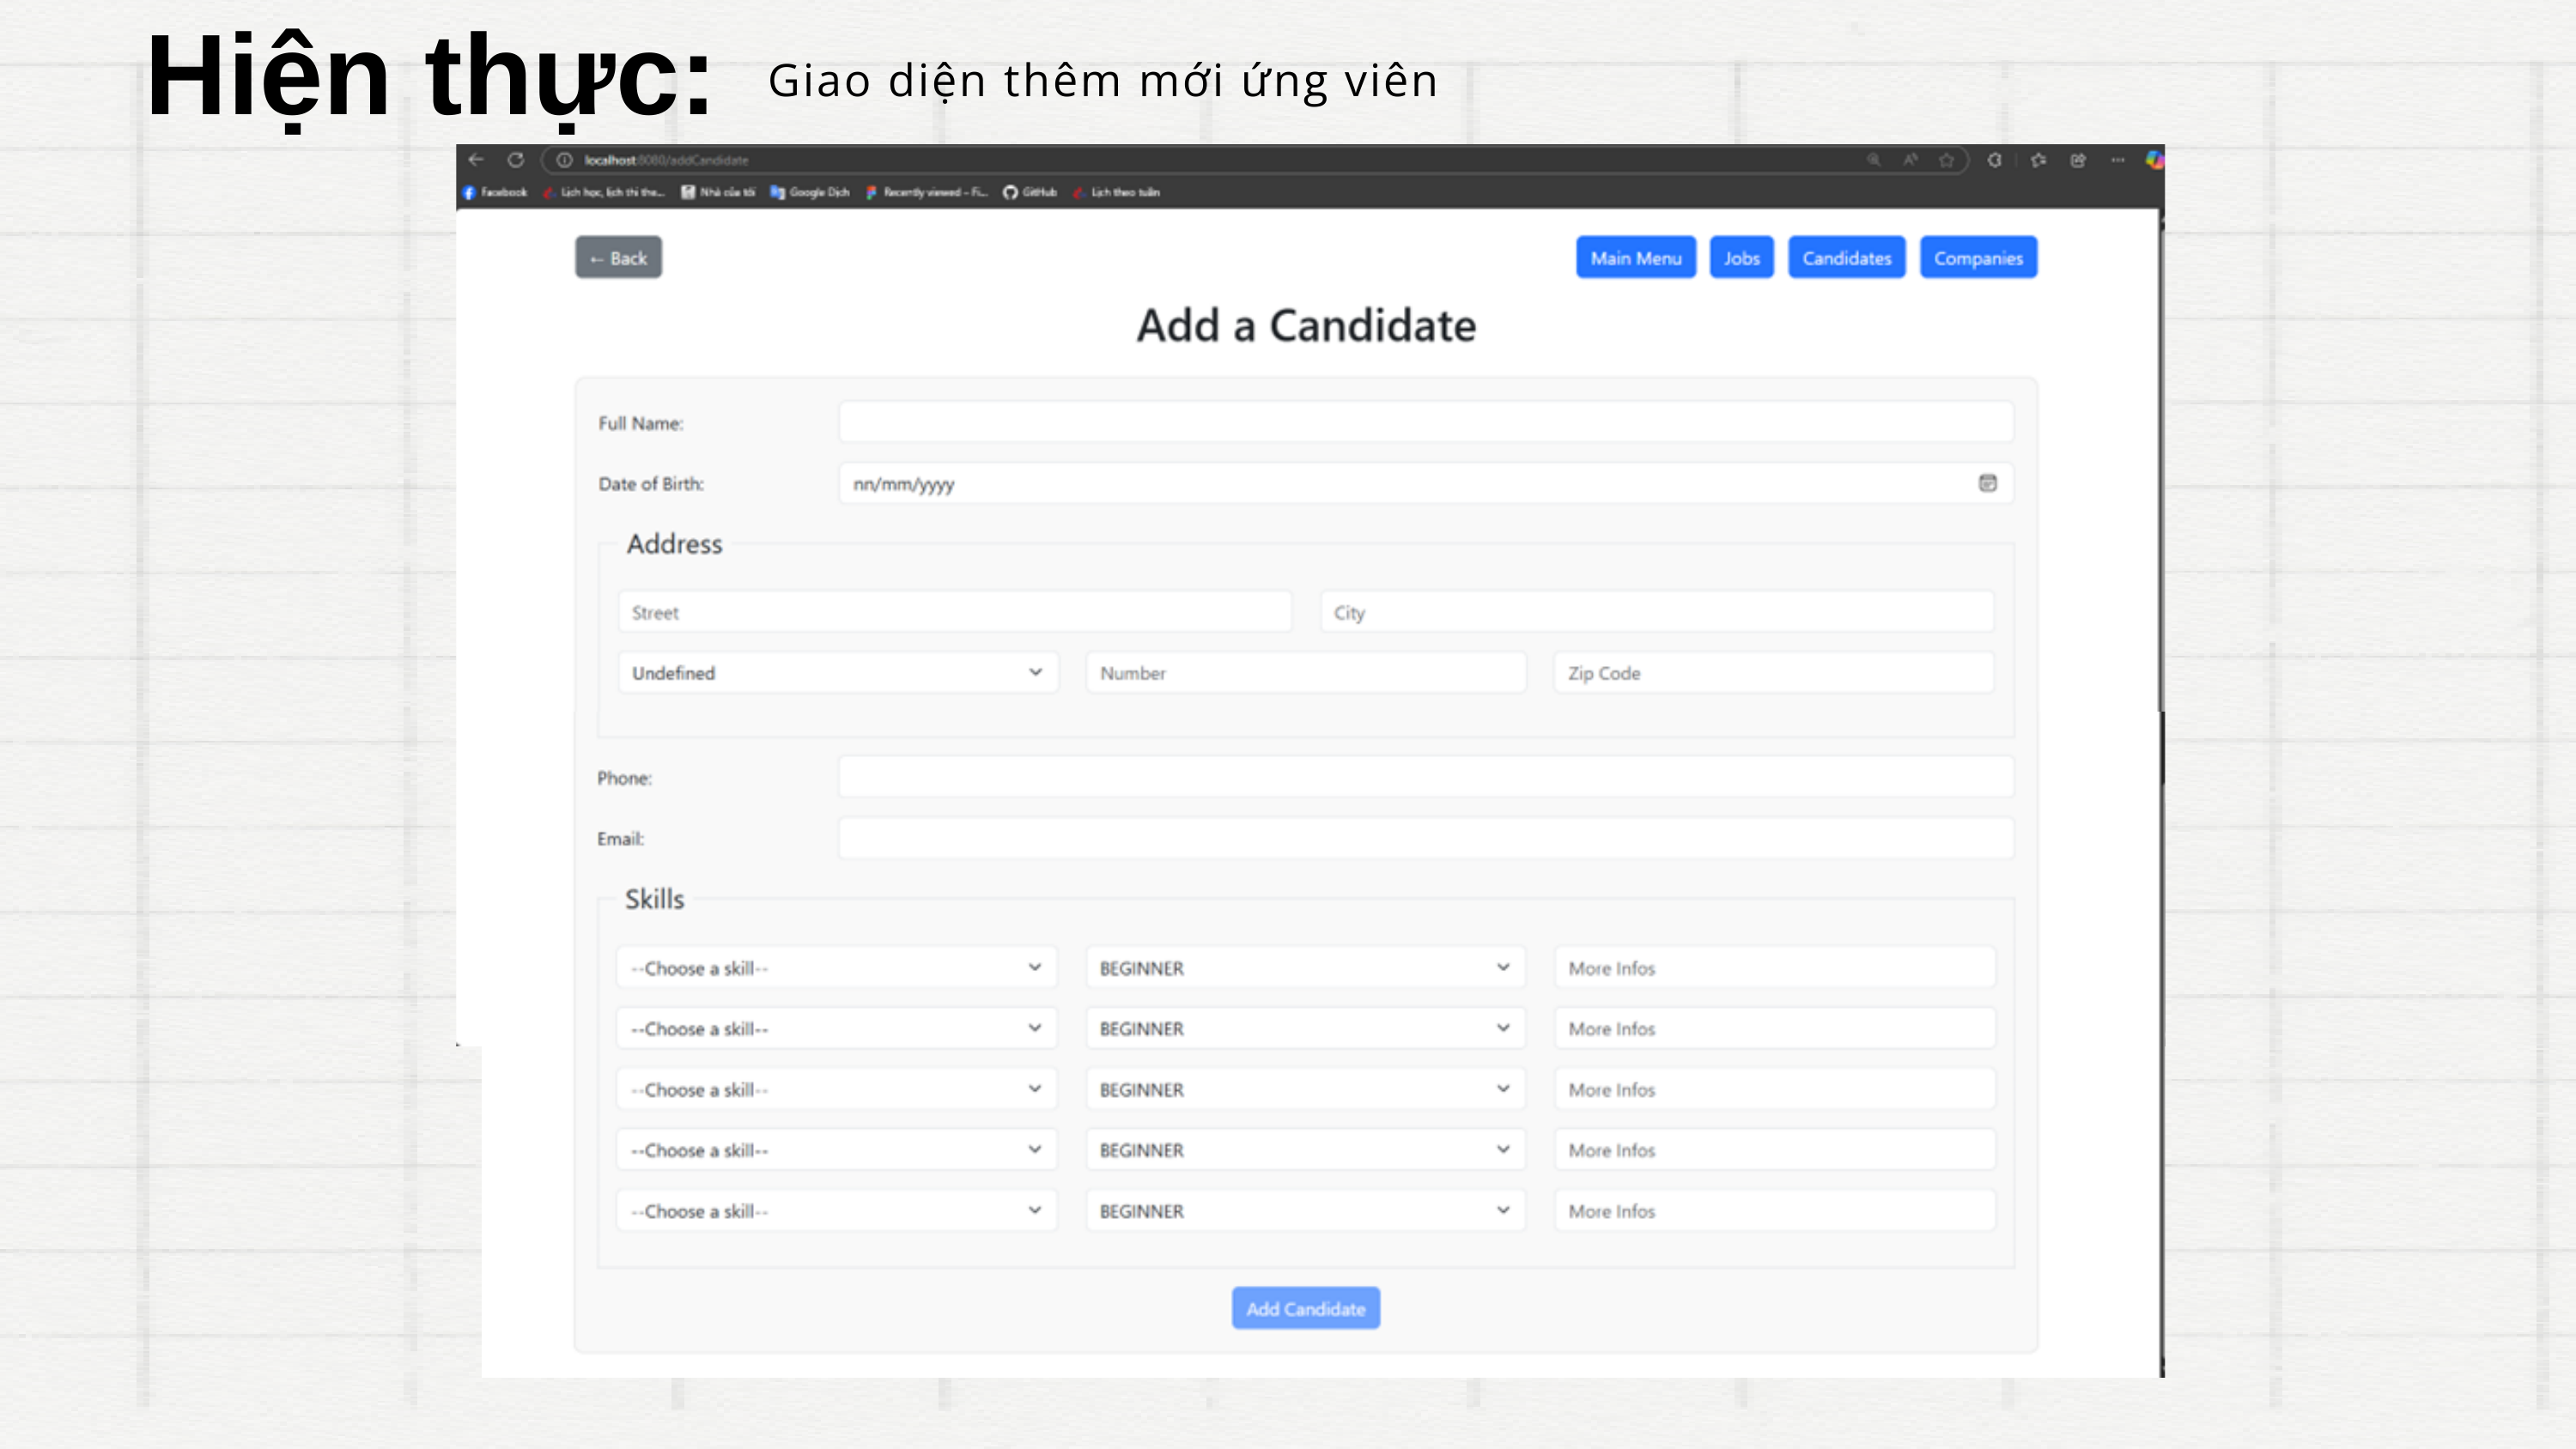

Hiện thực:
Giao diện thêm mới ứng viên